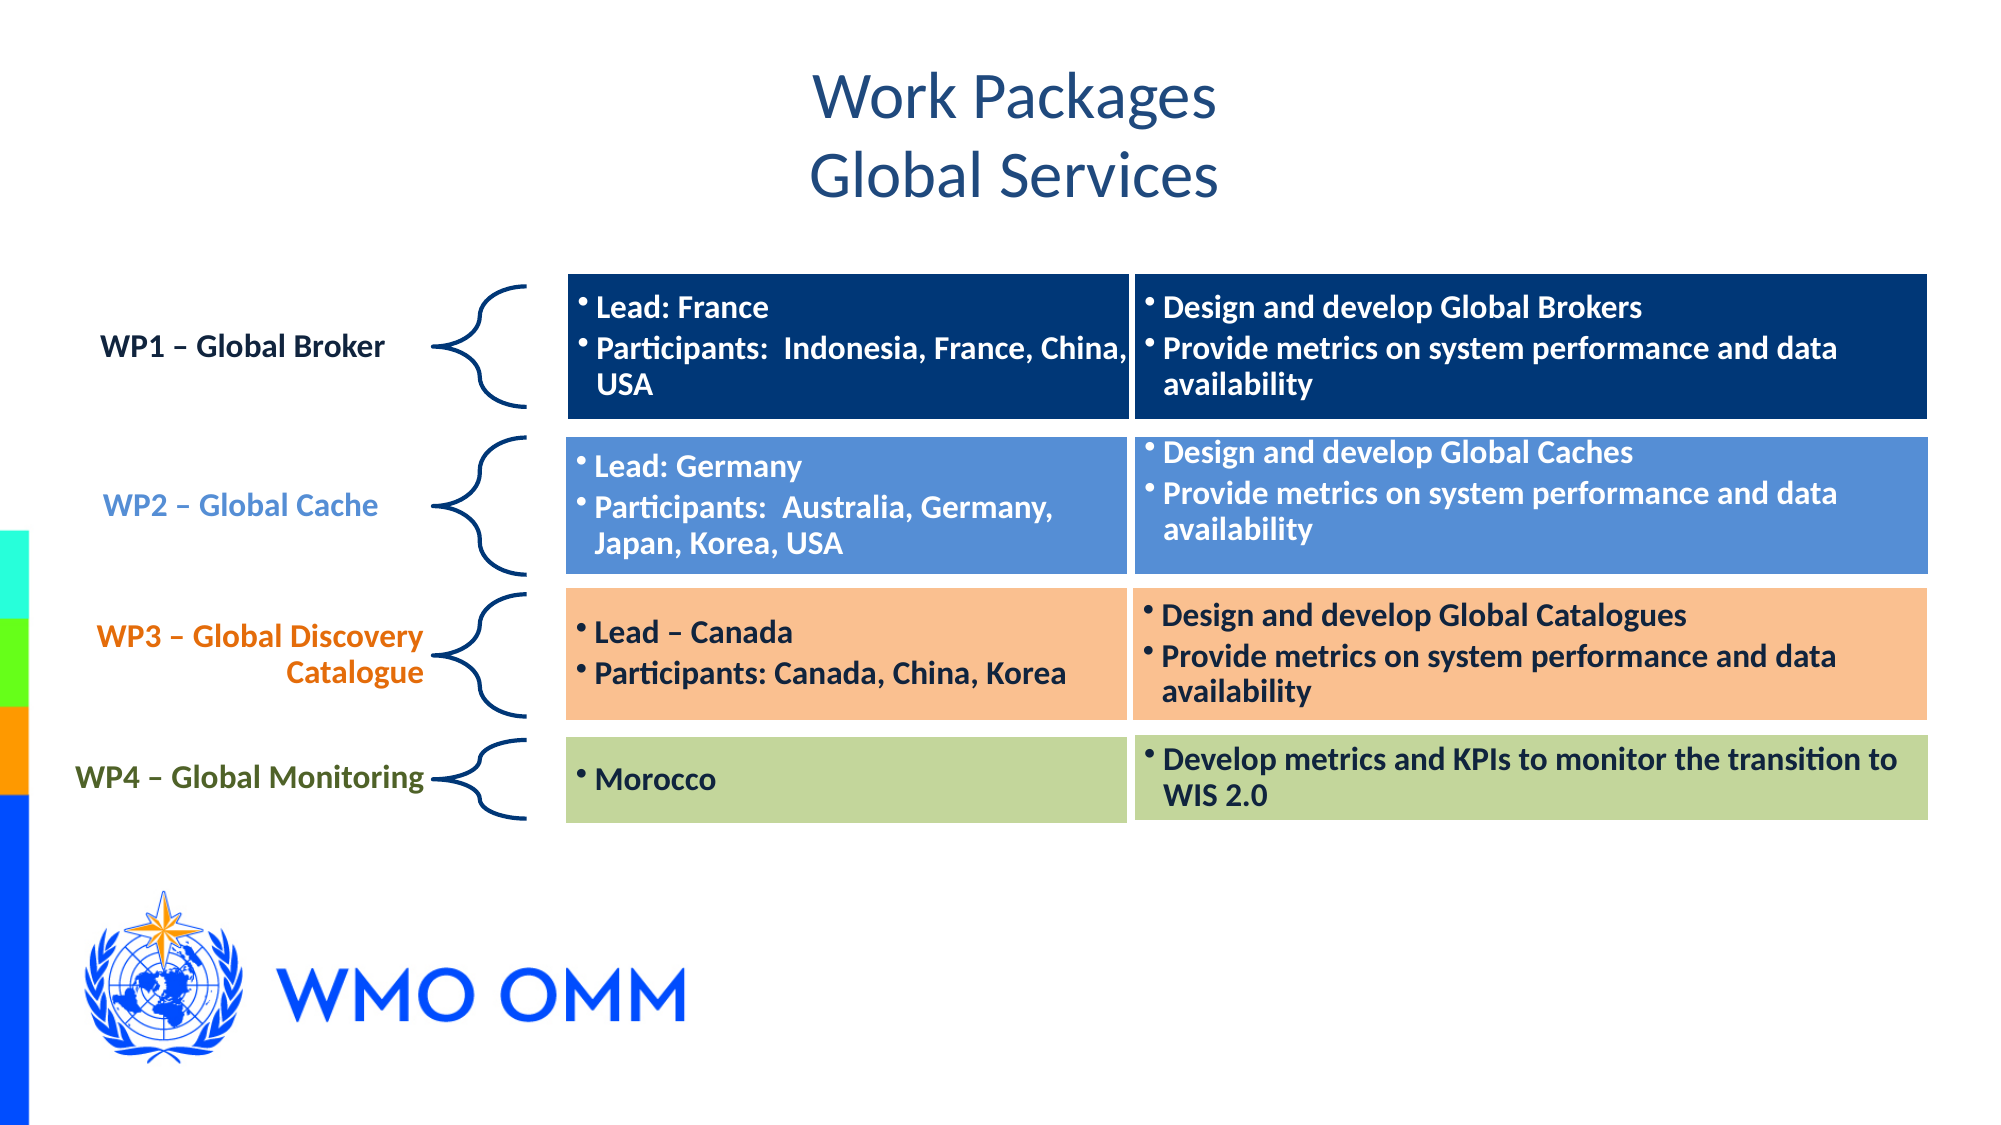

Work Packages
Global Services
Lead: France
Participants:  Indonesia, France, China, USA

WP1 – Global Broker
Lead: Germany
Participants:  Australia, Germany, Japan, Korea, USA

WP2 – Global Cache
Lead – Canada
Participants: Canada, China, Korea
WP3 – Global Discovery Catalogue

Morocco
WP4 – Global Monitoring

Design and develop Global Brokers
Provide metrics on system performance and data availability
Design and develop Global Caches
Provide metrics on system performance and data availability

Design and develop Global Catalogues
Provide metrics on system performance and data availability
Develop metrics and KPIs to monitor the transition to WIS 2.0